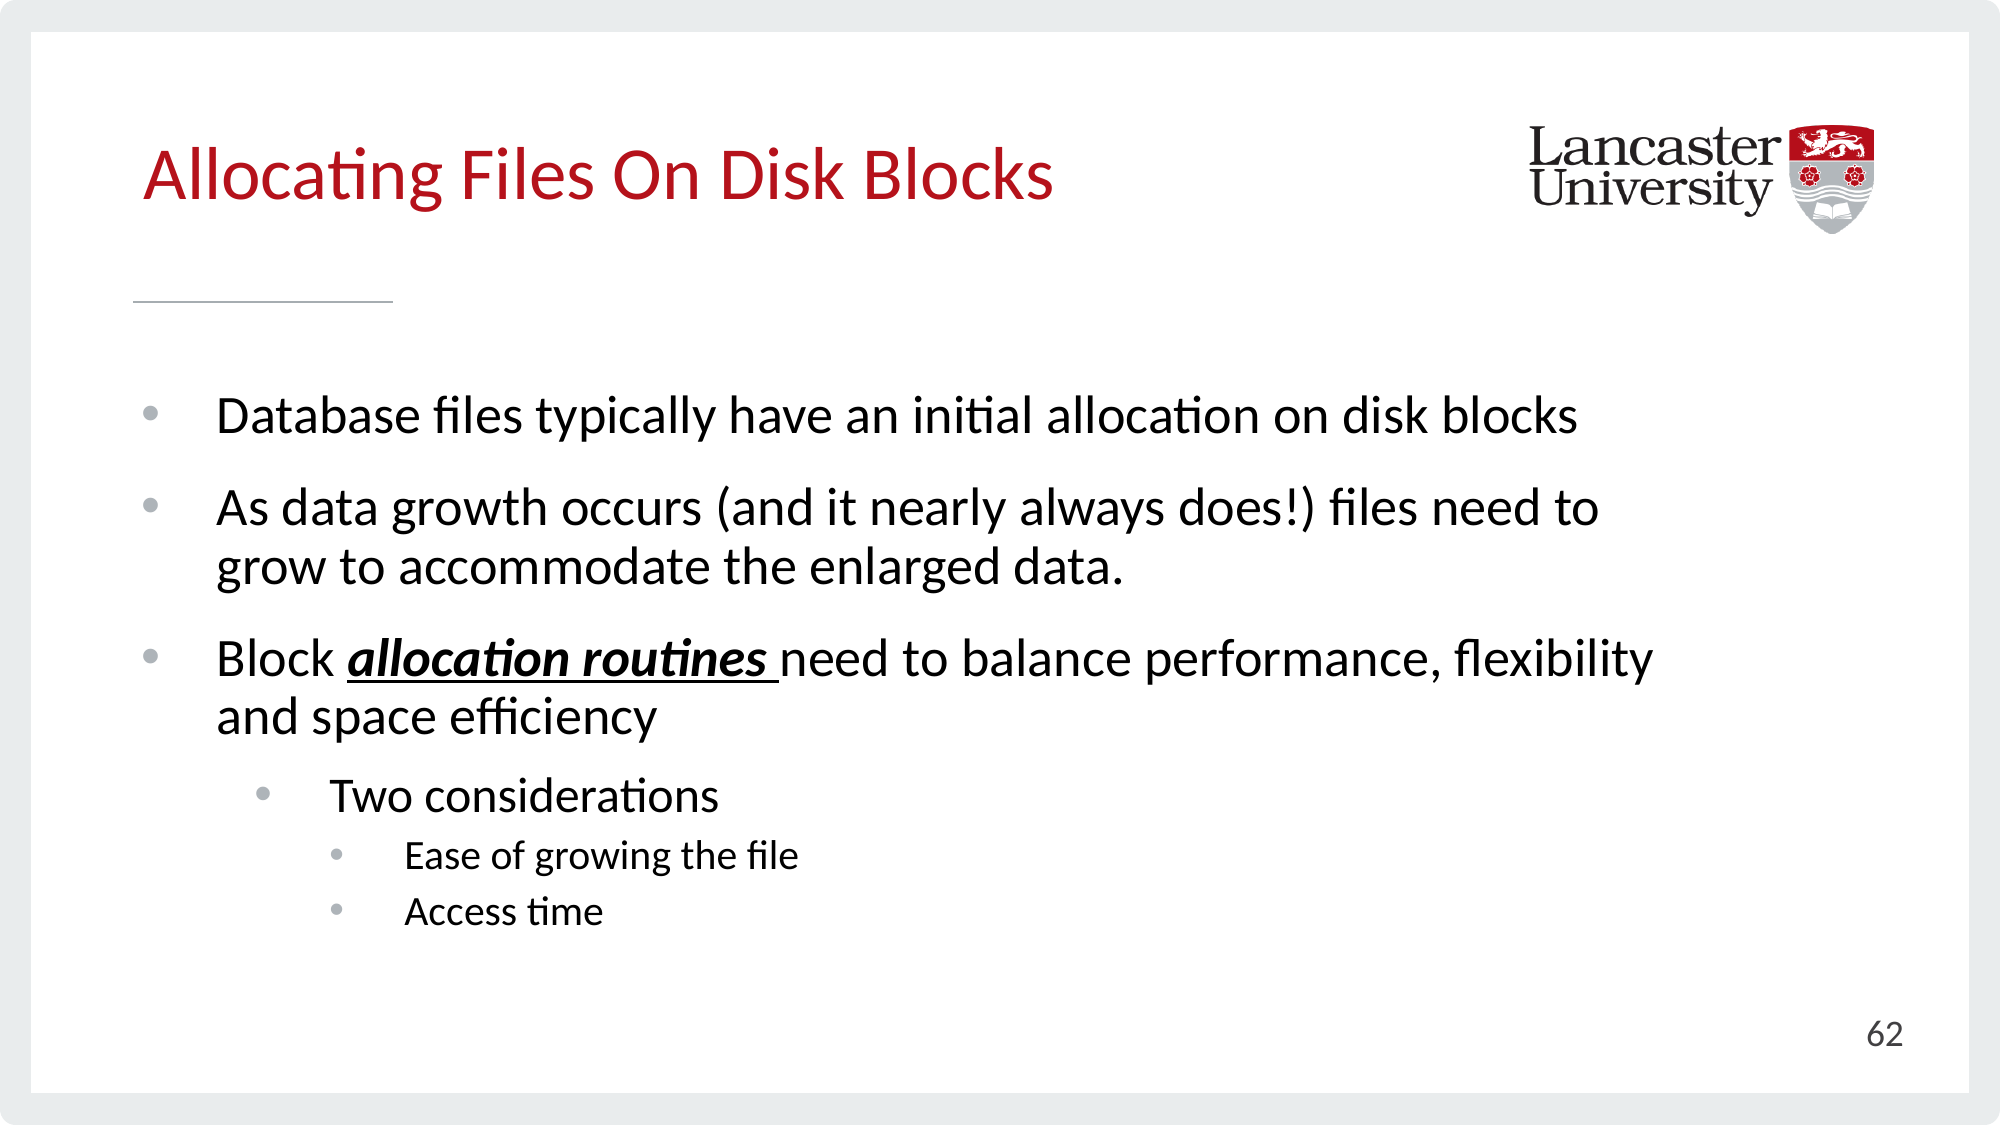

# Allocating Files On Disk Blocks
Database files typically have an initial allocation on disk blocks
As data growth occurs (and it nearly always does!) files need to grow to accommodate the enlarged data.
Block allocation routines need to balance performance, flexibility and space efficiency
Two considerations
Ease of growing the file
Access time

62